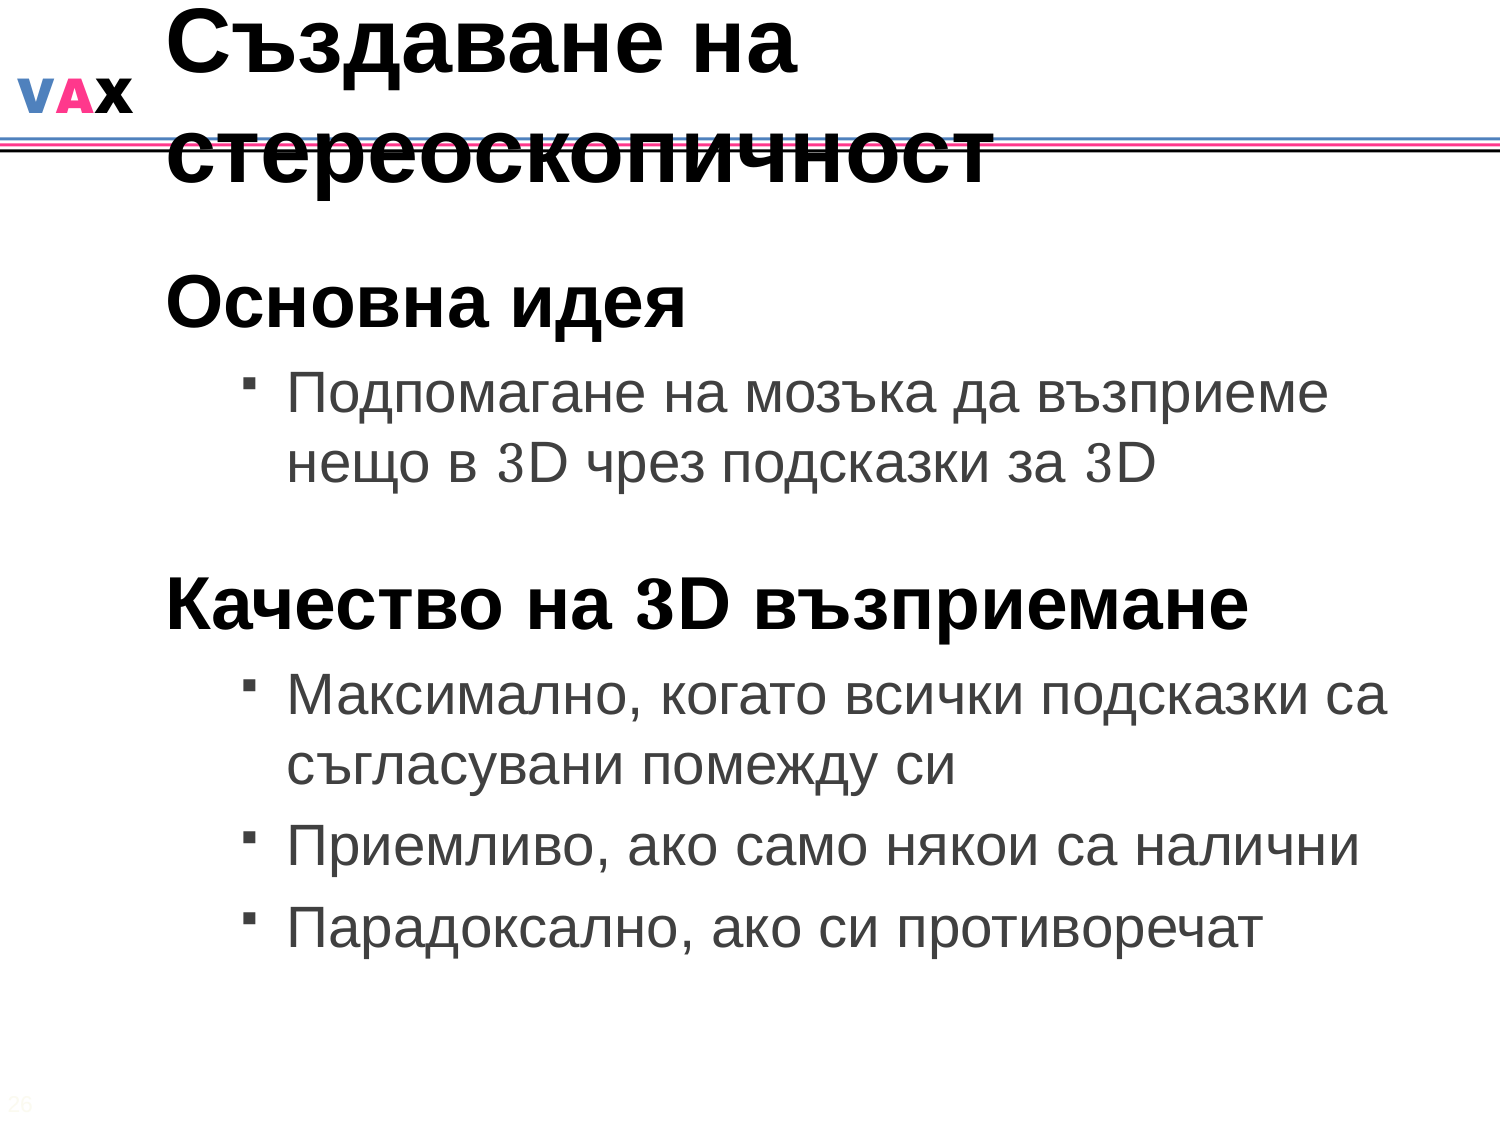

# Създаване на стереоскопичност
Основна идея
Подпомагане на мозъка да възприеме нещо в 3D чрез подсказки за 3D
Качество на 3D възприемане
Максимално, когато всички подсказки са съгласувани помежду си
Приемливо, ако само някои са налични
Парадоксално, ако си противоречат